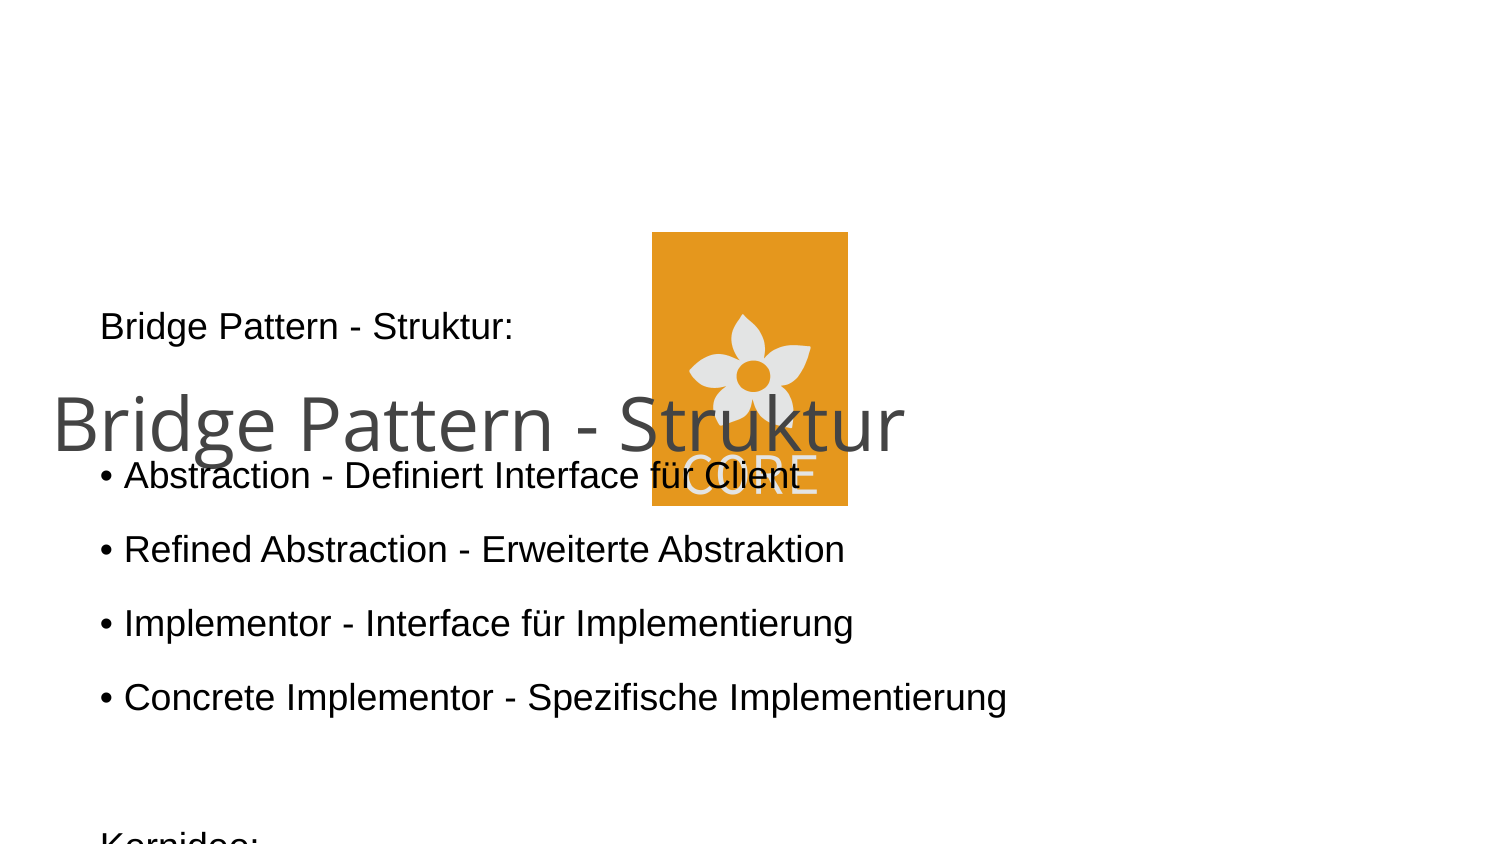

# Bridge Pattern - Struktur

Bridge Pattern - Struktur:

• Abstraction - Definiert Interface für Client
• Refined Abstraction - Erweiterte Abstraktion
• Implementor - Interface für Implementierung
• Concrete Implementor - Spezifische Implementierung

Kernidee:
• Trennung von 'Was' (Abstraktion) und 'Wie' (Implementierung)
• Komposition statt Vererbung
• Unabhängige Erweiterung beider Dimensionen

Vorteil: n + m Klassen statt n × m Kombinationen